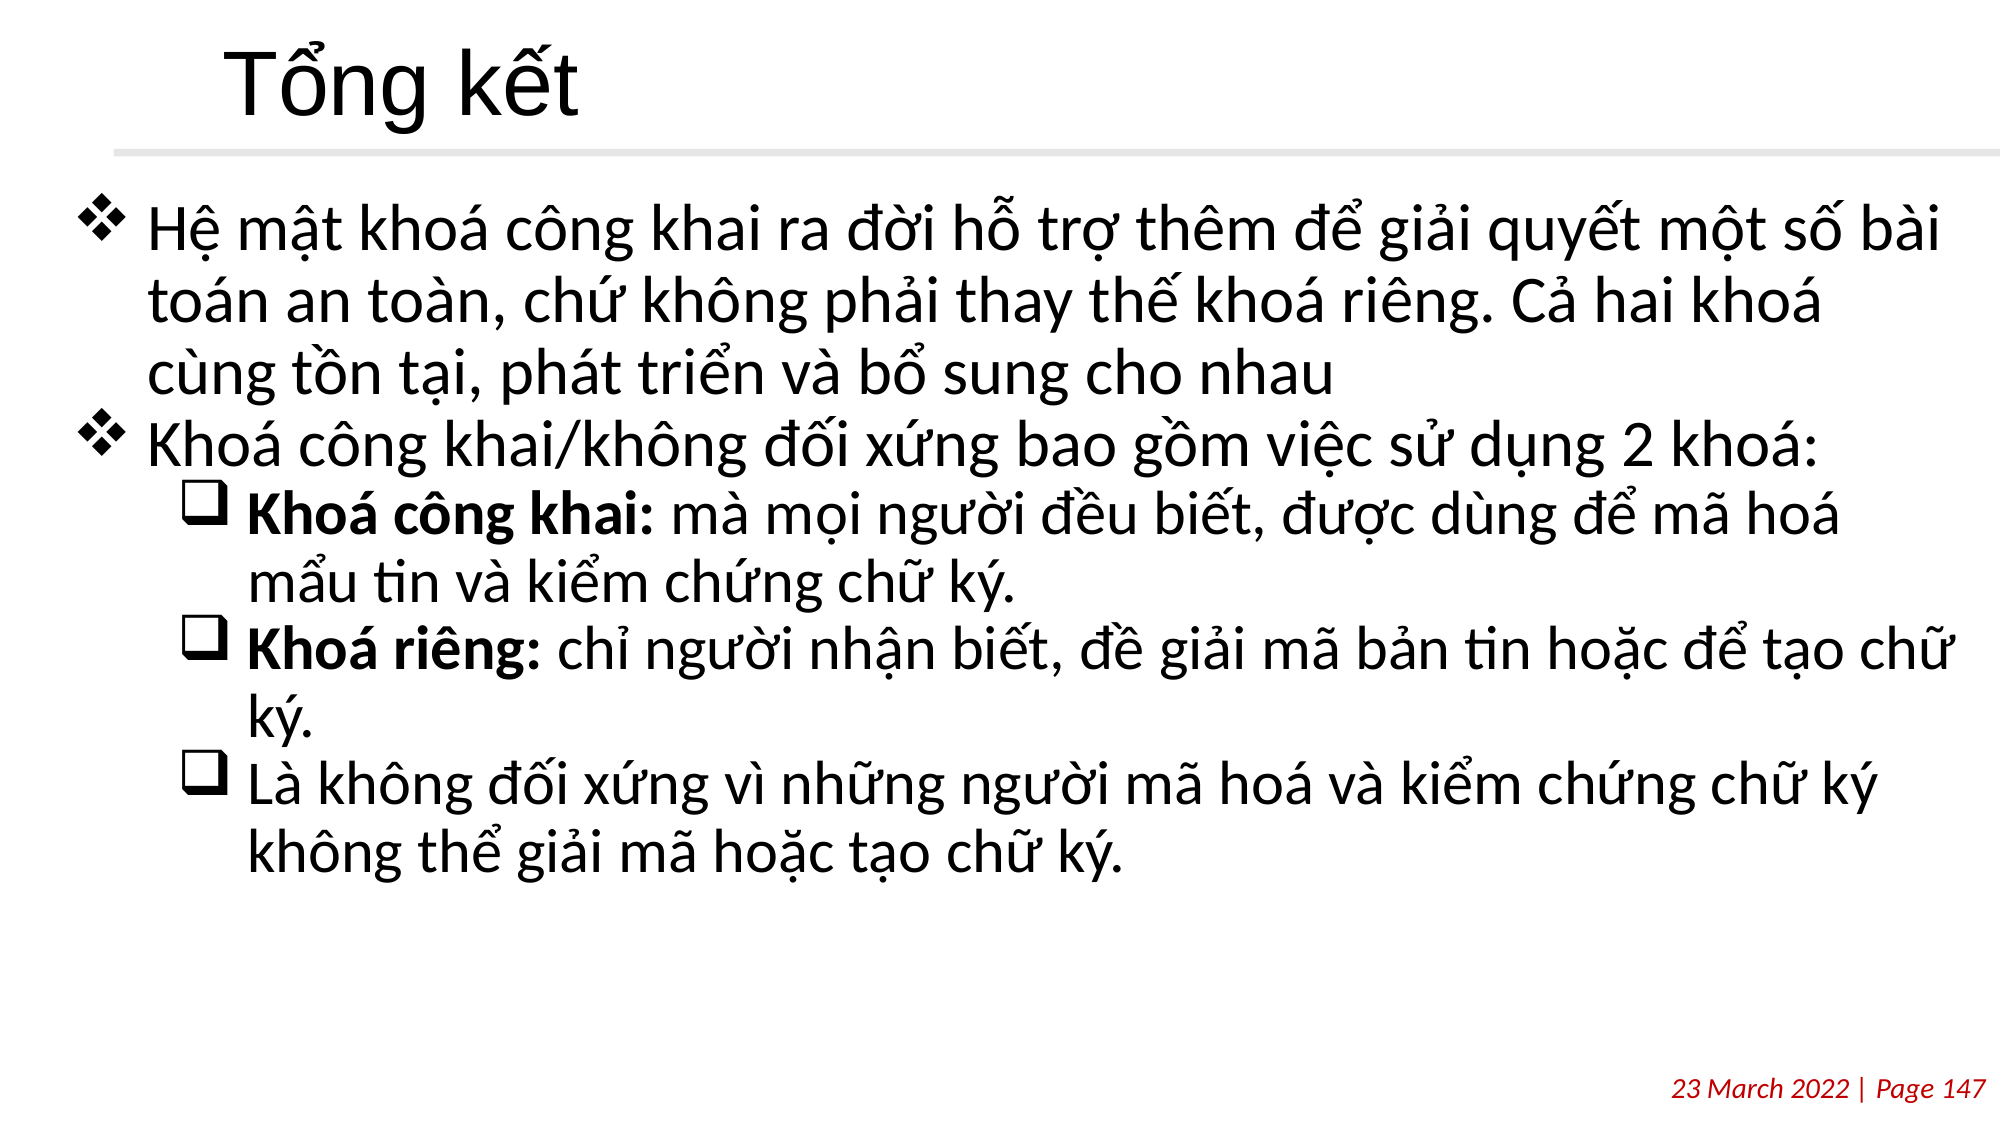

# Tổng kết
Hệ mật khoá công khai ra đời hỗ trợ thêm để giải quyết một số bài toán an toàn, chứ không phải thay thế khoá riêng. Cả hai khoá cùng tồn tại, phát triển và bổ sung cho nhau
Khoá công khai/không đối xứng bao gồm việc sử dụng 2 khoá:
Khoá công khai: mà mọi người đều biết, được dùng để mã hoá mẩu tin và kiểm chứng chữ ký.
Khoá riêng: chỉ người nhận biết, đề giải mã bản tin hoặc để tạo chữ ký.
Là không đối xứng vì những người mã hoá và kiểm chứng chữ ký không thể giải mã hoặc tạo chữ ký.